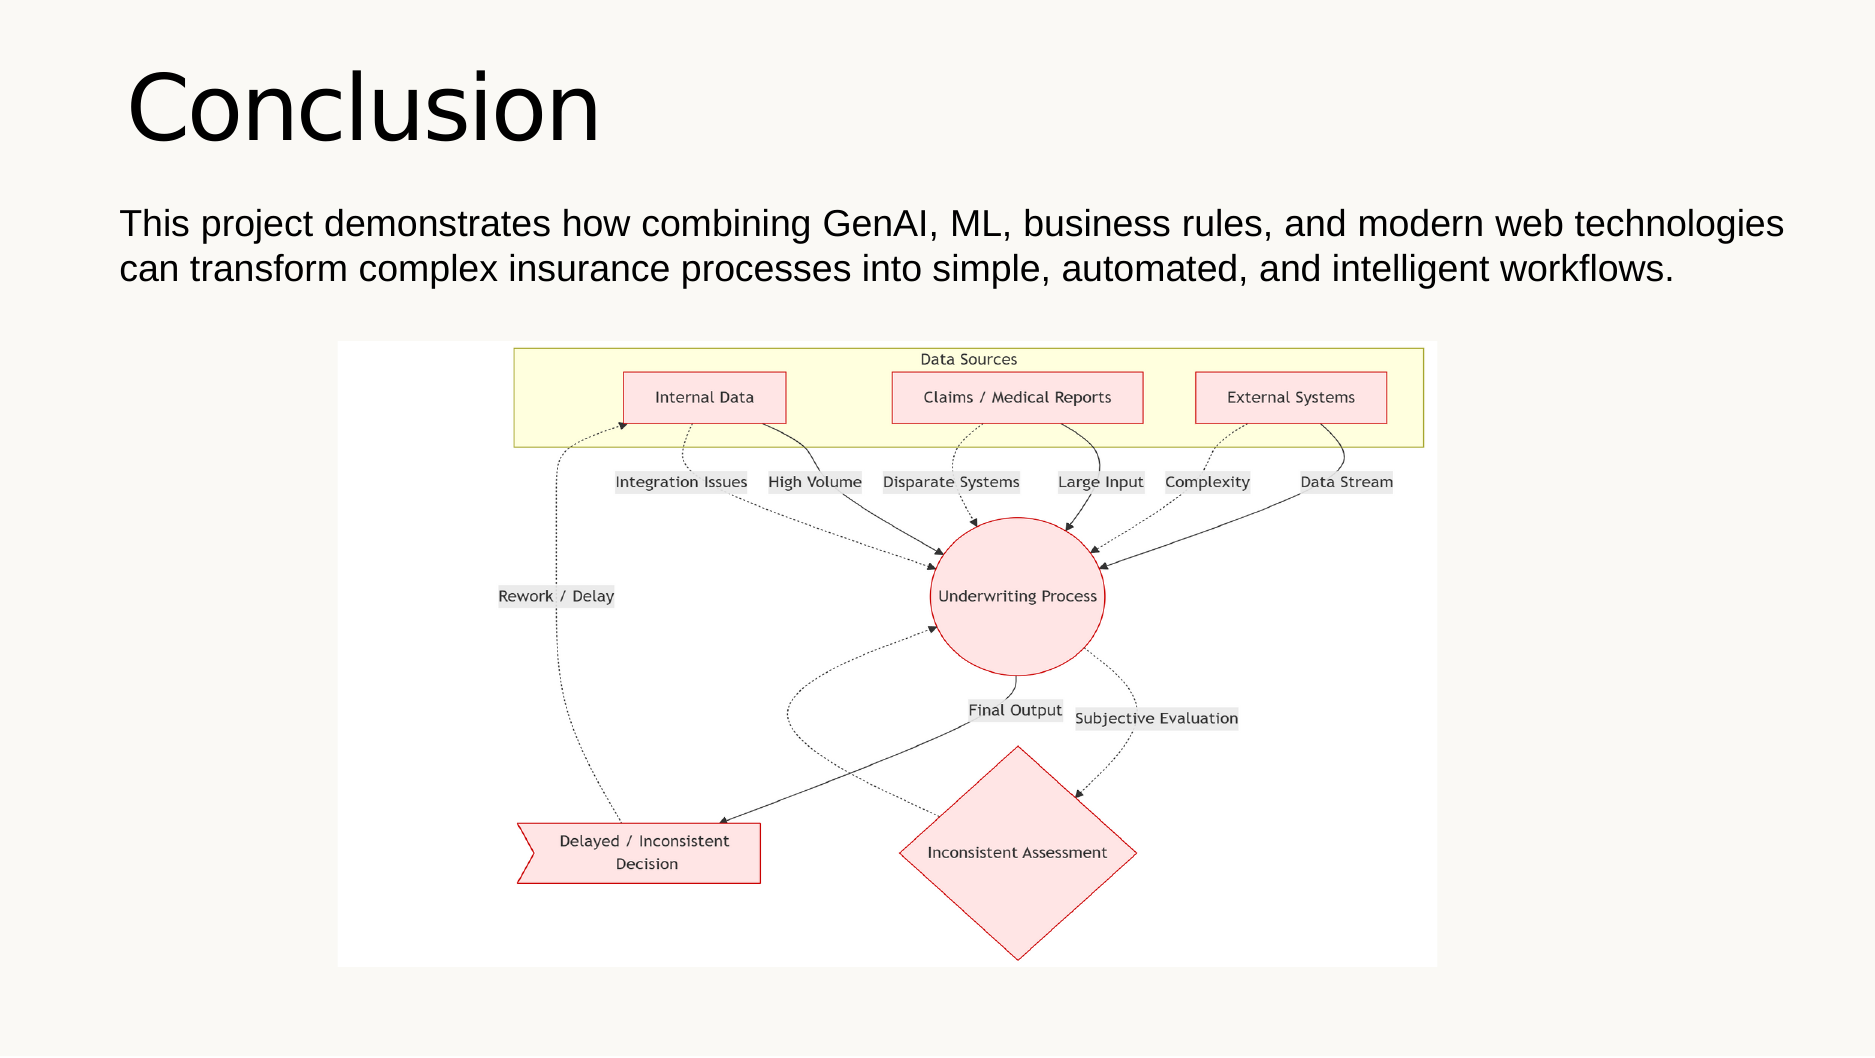

Conclusion
This project demonstrates how combining GenAI, ML, business rules, and modern web technologies can transform complex insurance processes into simple, automated, and intelligent workflows.